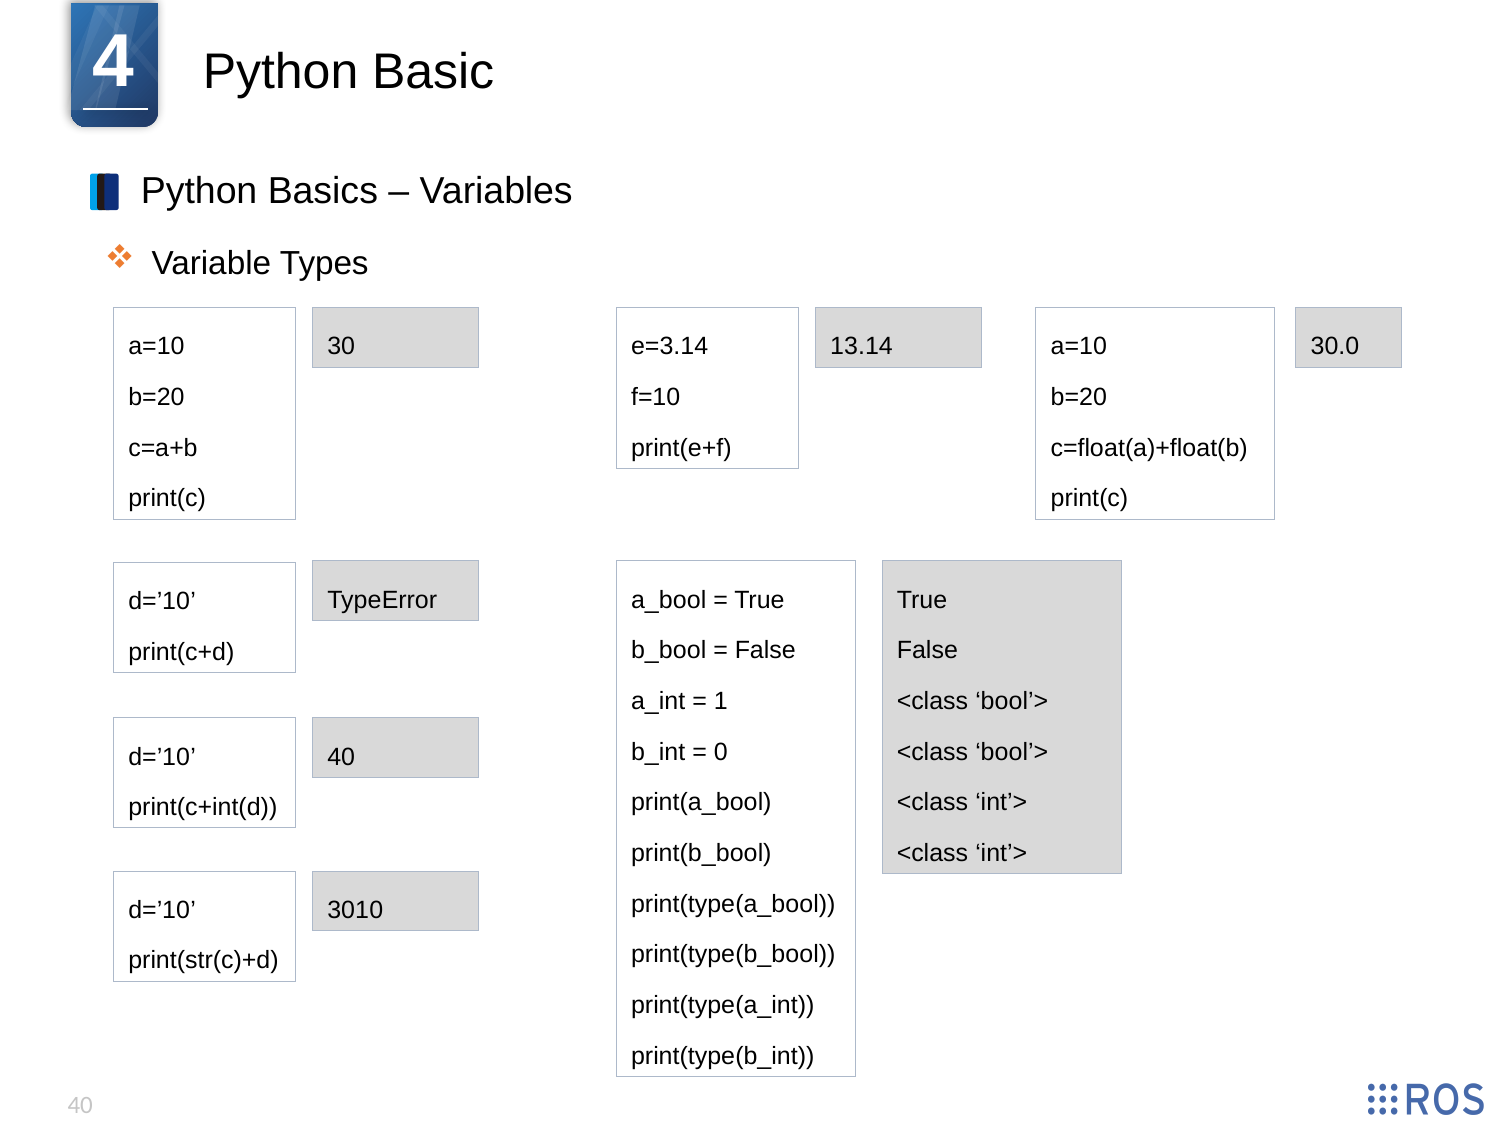

4
Python Basic
Python Basics – Variables

Variable Types
a=10
b=20
c=a+b
print(c)
30
e=3.14
f=10
print(e+f)
13.14
a=10
b=20
c=float(a)+float(b)
print(c)
30.0
TypeError
a_bool = True
b_bool = False
a_int = 1
b_int = 0
print(a_bool)
print(b_bool)
print(type(a_bool))
print(type(b_bool))
print(type(a_int))
print(type(b_int))
True
False
<class ‘bool’>
<class ‘bool’>
<class ‘int’>
<class ‘int’>
d=’10’
print(c+d)
d=’10’
print(c+int(d))
40
d=’10’
print(str(c)+d)
3010
40